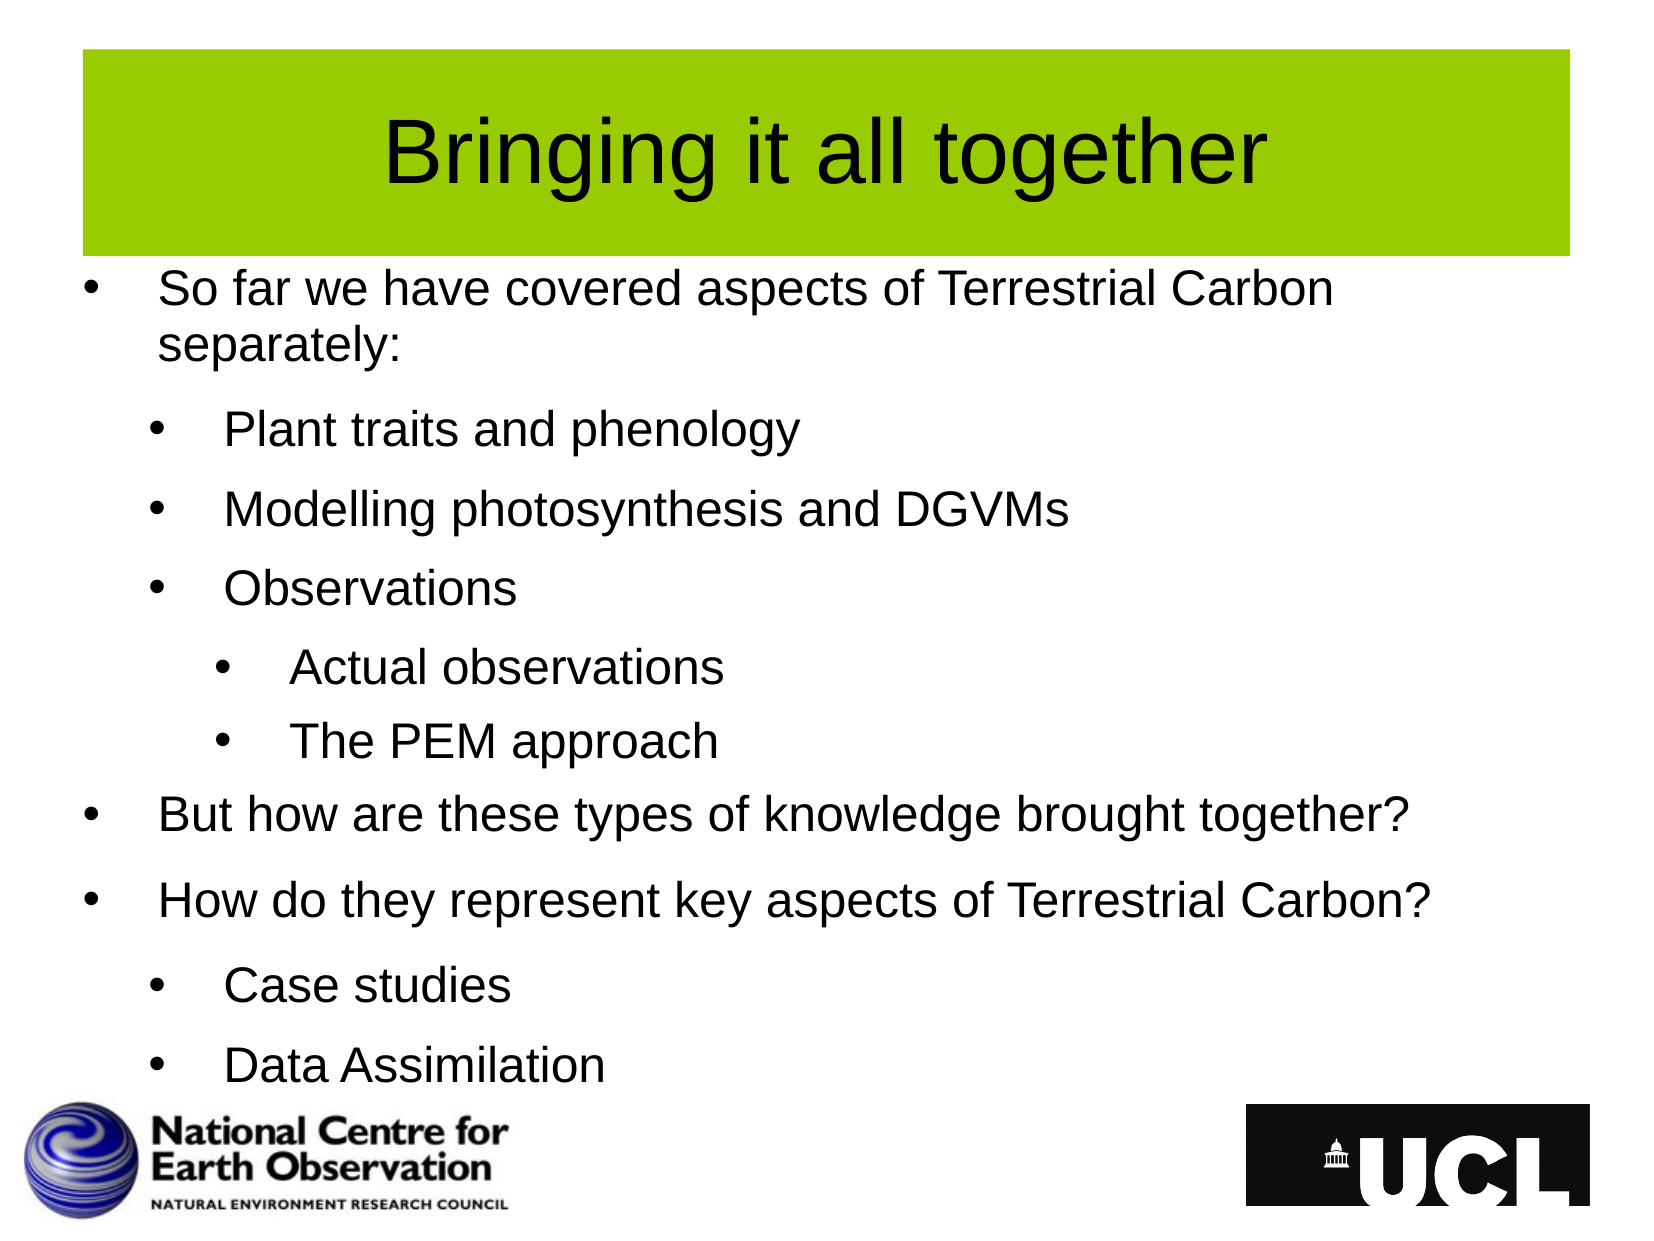

# Bringing it all together
So far we have covered aspects of Terrestrial Carbon separately:
Plant traits and phenology
Modelling photosynthesis and DGVMs
Observations
Actual observations
The PEM approach
But how are these types of knowledge brought together?
How do they represent key aspects of Terrestrial Carbon?
Case studies
Data Assimilation